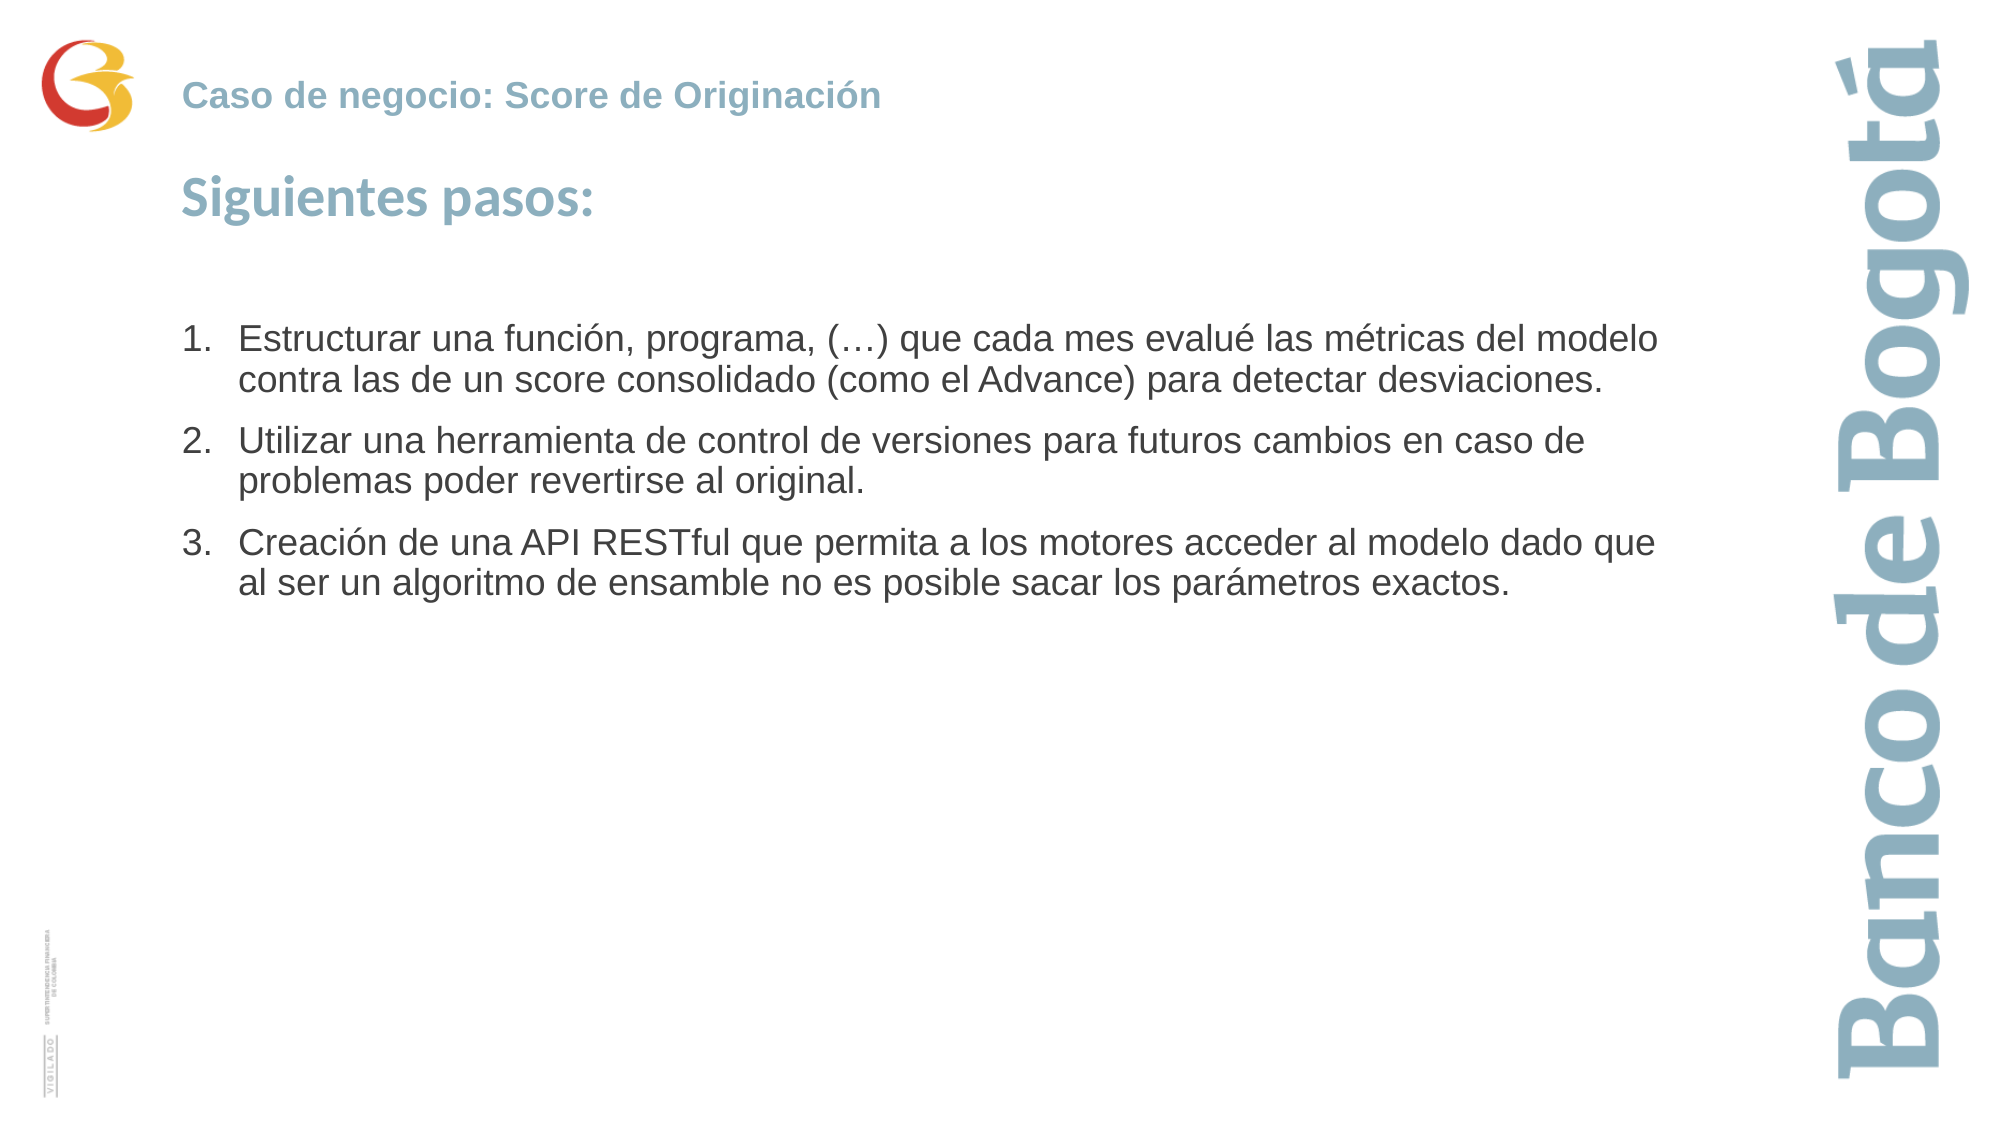

Caso de negocio: Score de Originación

Siguientes pasos:
Estructurar una función, programa, (…) que cada mes evalué las métricas del modelo contra las de un score consolidado (como el Advance) para detectar desviaciones.
Utilizar una herramienta de control de versiones para futuros cambios en caso de problemas poder revertirse al original.
Creación de una API RESTful que permita a los motores acceder al modelo dado que al ser un algoritmo de ensamble no es posible sacar los parámetros exactos.